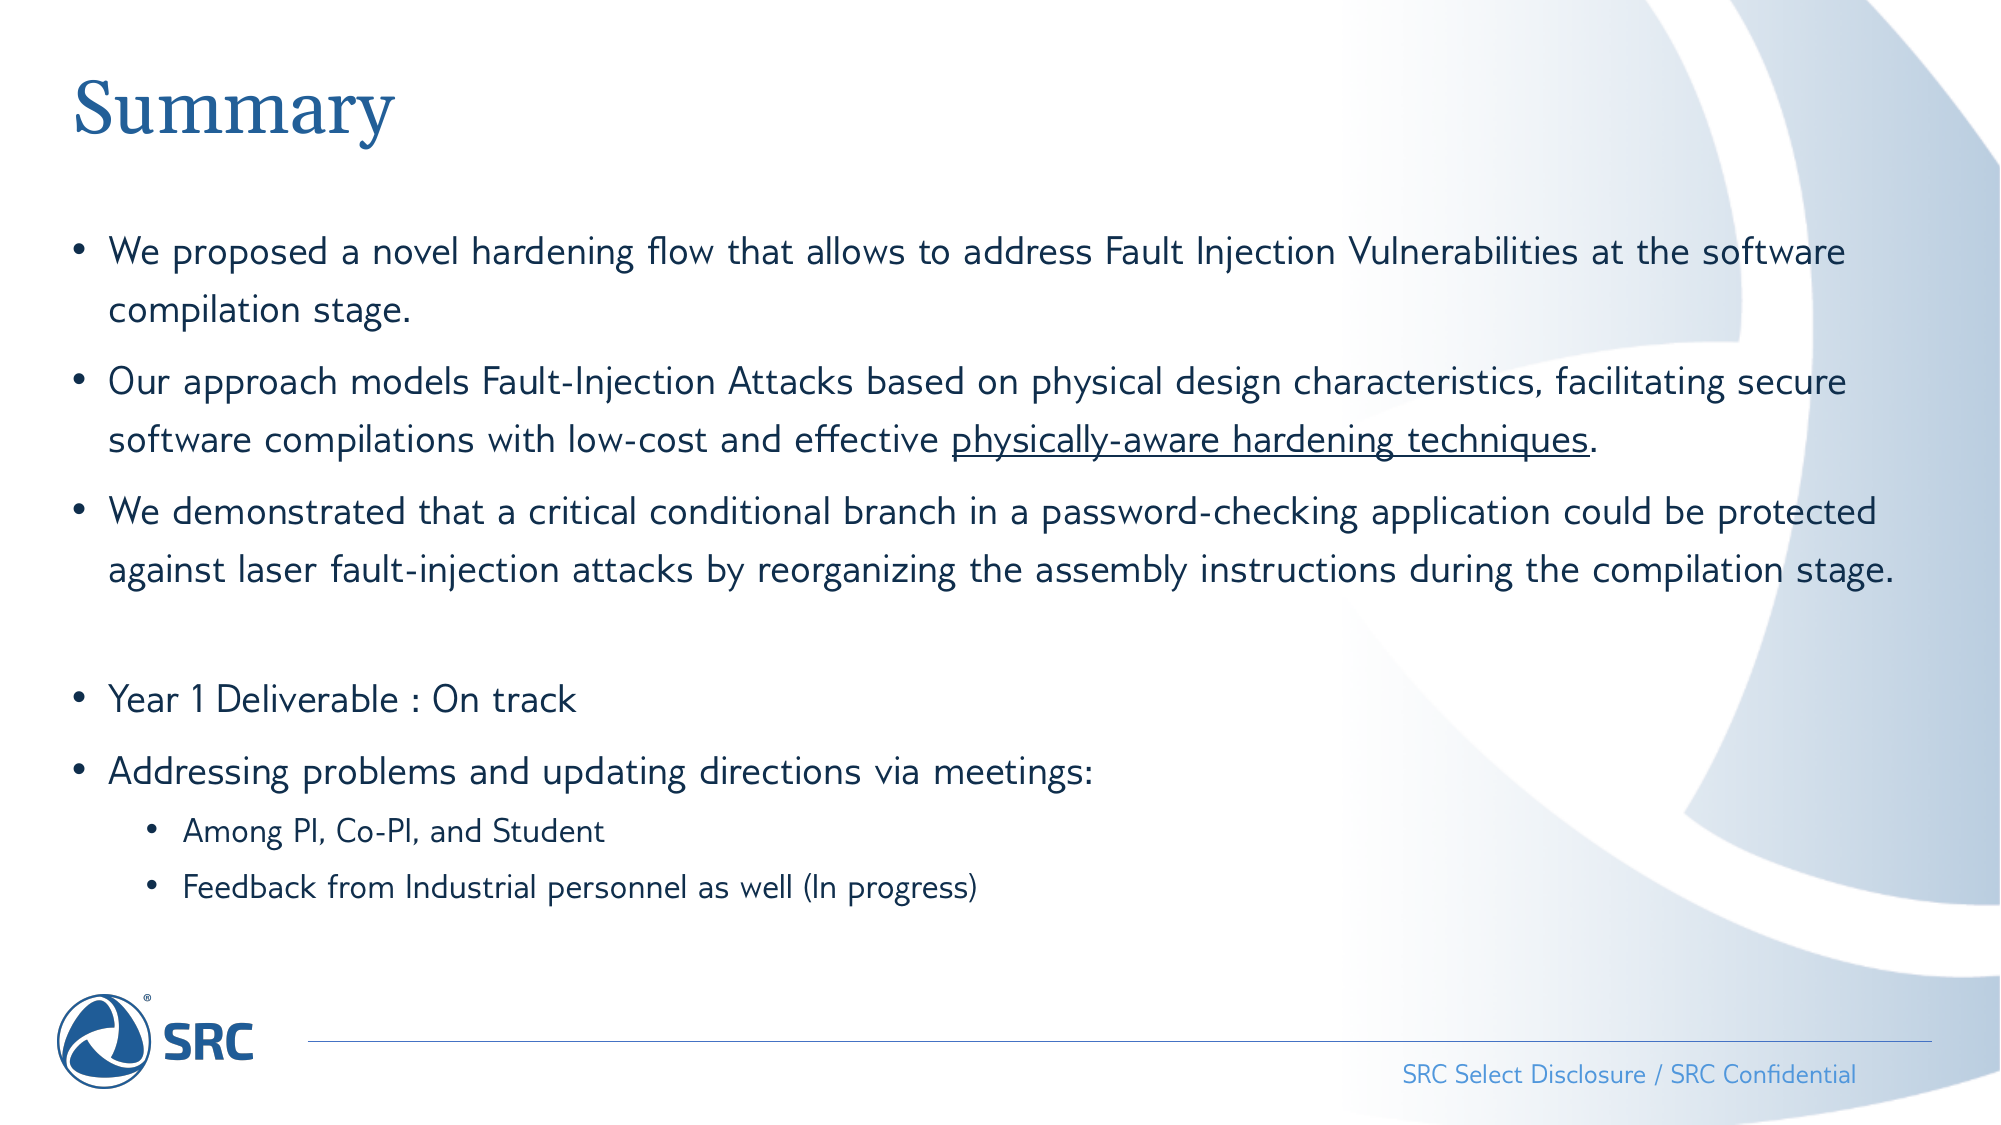

# Summary
We proposed a novel hardening flow that allows to address Fault Injection Vulnerabilities at the software compilation stage.
Our approach models Fault-Injection Attacks based on physical design characteristics, facilitating secure software compilations with low-cost and effective physically-aware hardening techniques.
We demonstrated that a critical conditional branch in a password-checking application could be protected against laser fault-injection attacks by reorganizing the assembly instructions during the compilation stage.
Year 1 Deliverable : On track
Addressing problems and updating directions via meetings:
Among PI, Co-PI, and Student
Feedback from Industrial personnel as well (In progress)
SRC Select Disclosure / SRC Confidential